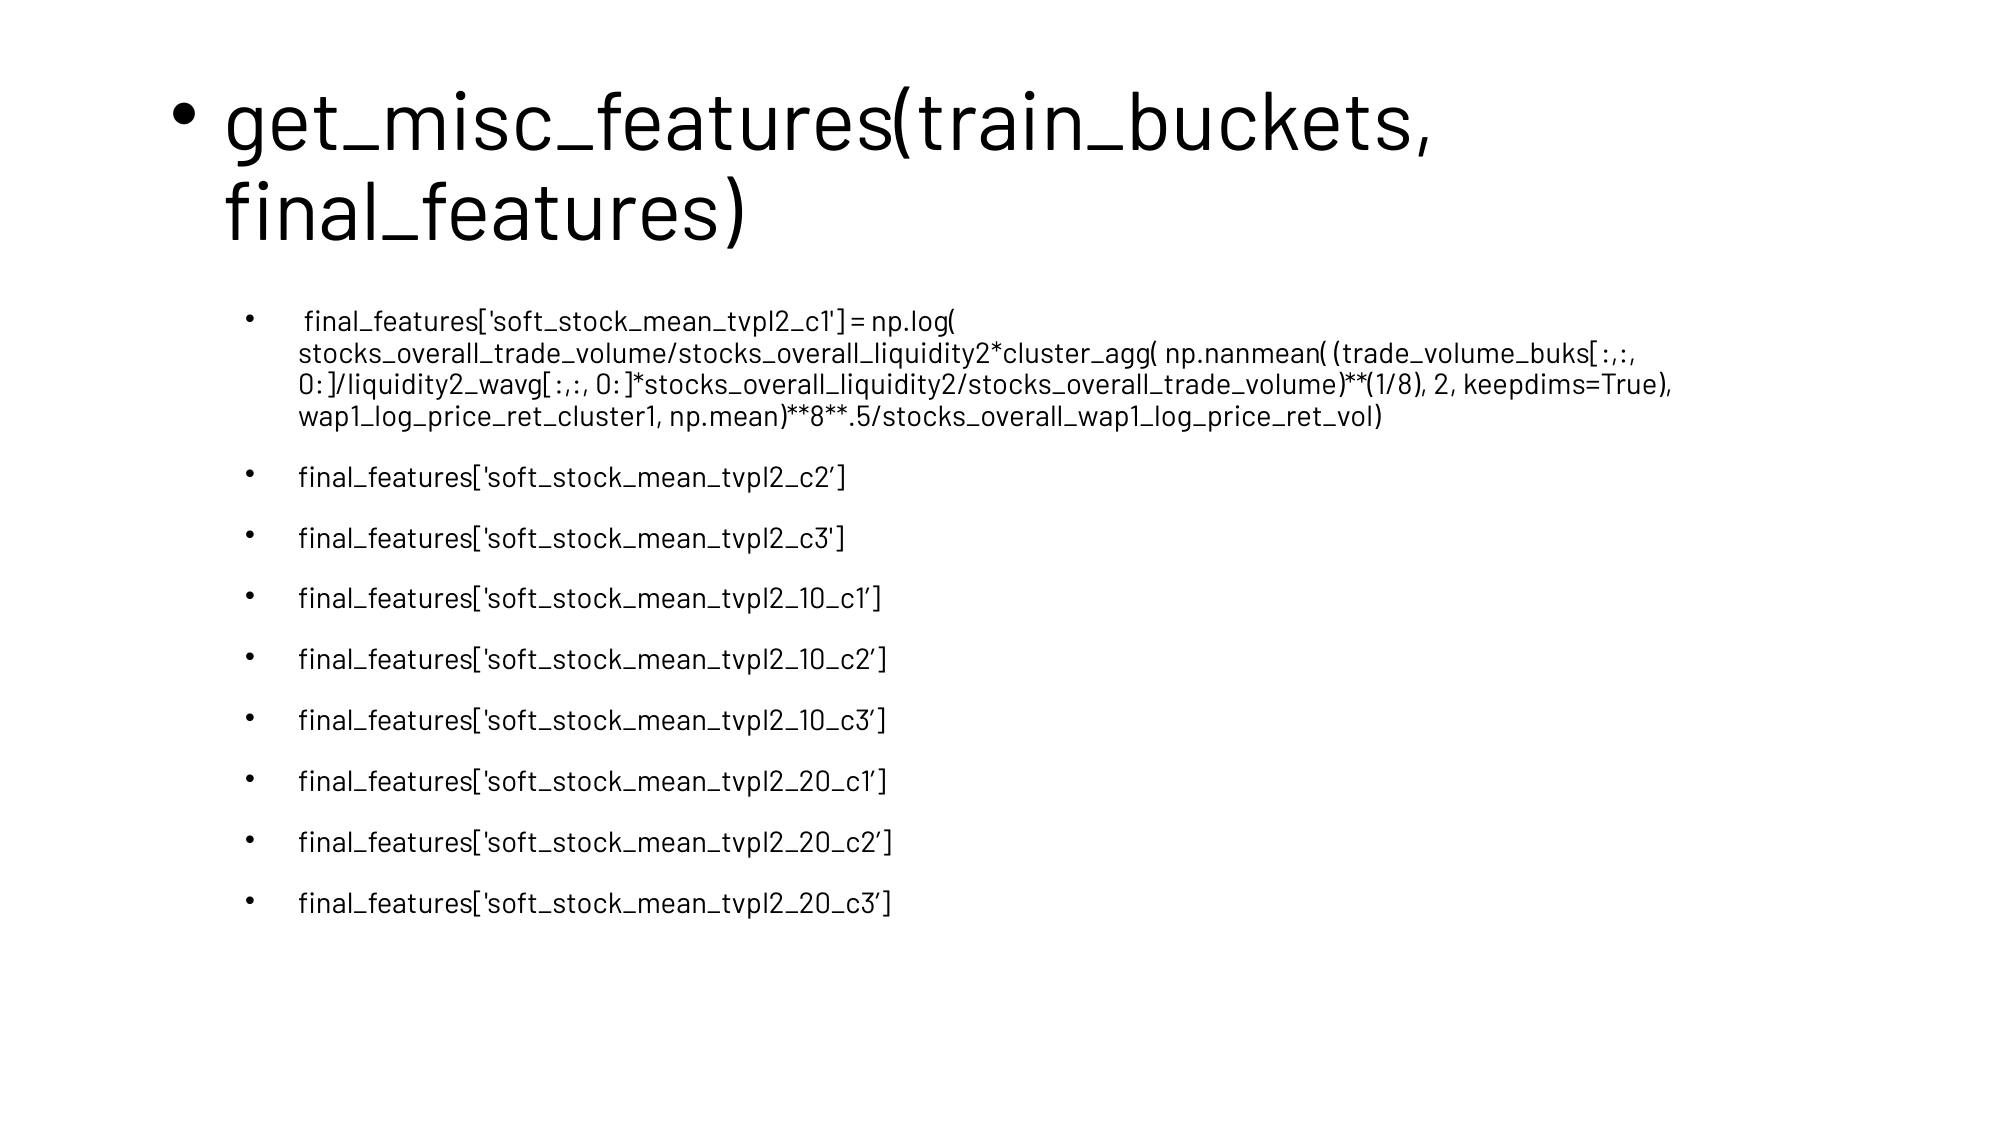

# get_misc_features(train_buckets, final_features)
 final_features['soft_stock_mean_tvpl2_c1'] = np.log( stocks_overall_trade_volume/stocks_overall_liquidity2*cluster_agg( np.nanmean( (trade_volume_buks[:,:, 0:]/liquidity2_wavg[:,:, 0:]*stocks_overall_liquidity2/stocks_overall_trade_volume)**(1/8), 2, keepdims=True),                 wap1_log_price_ret_cluster1, np.mean)**8**.5/stocks_overall_wap1_log_price_ret_vol)
final_features['soft_stock_mean_tvpl2_c2’]
final_features['soft_stock_mean_tvpl2_c3']
final_features['soft_stock_mean_tvpl2_10_c1’]
final_features['soft_stock_mean_tvpl2_10_c2’]
final_features['soft_stock_mean_tvpl2_10_c3’]
final_features['soft_stock_mean_tvpl2_20_c1’]
final_features['soft_stock_mean_tvpl2_20_c2’]
final_features['soft_stock_mean_tvpl2_20_c3’]